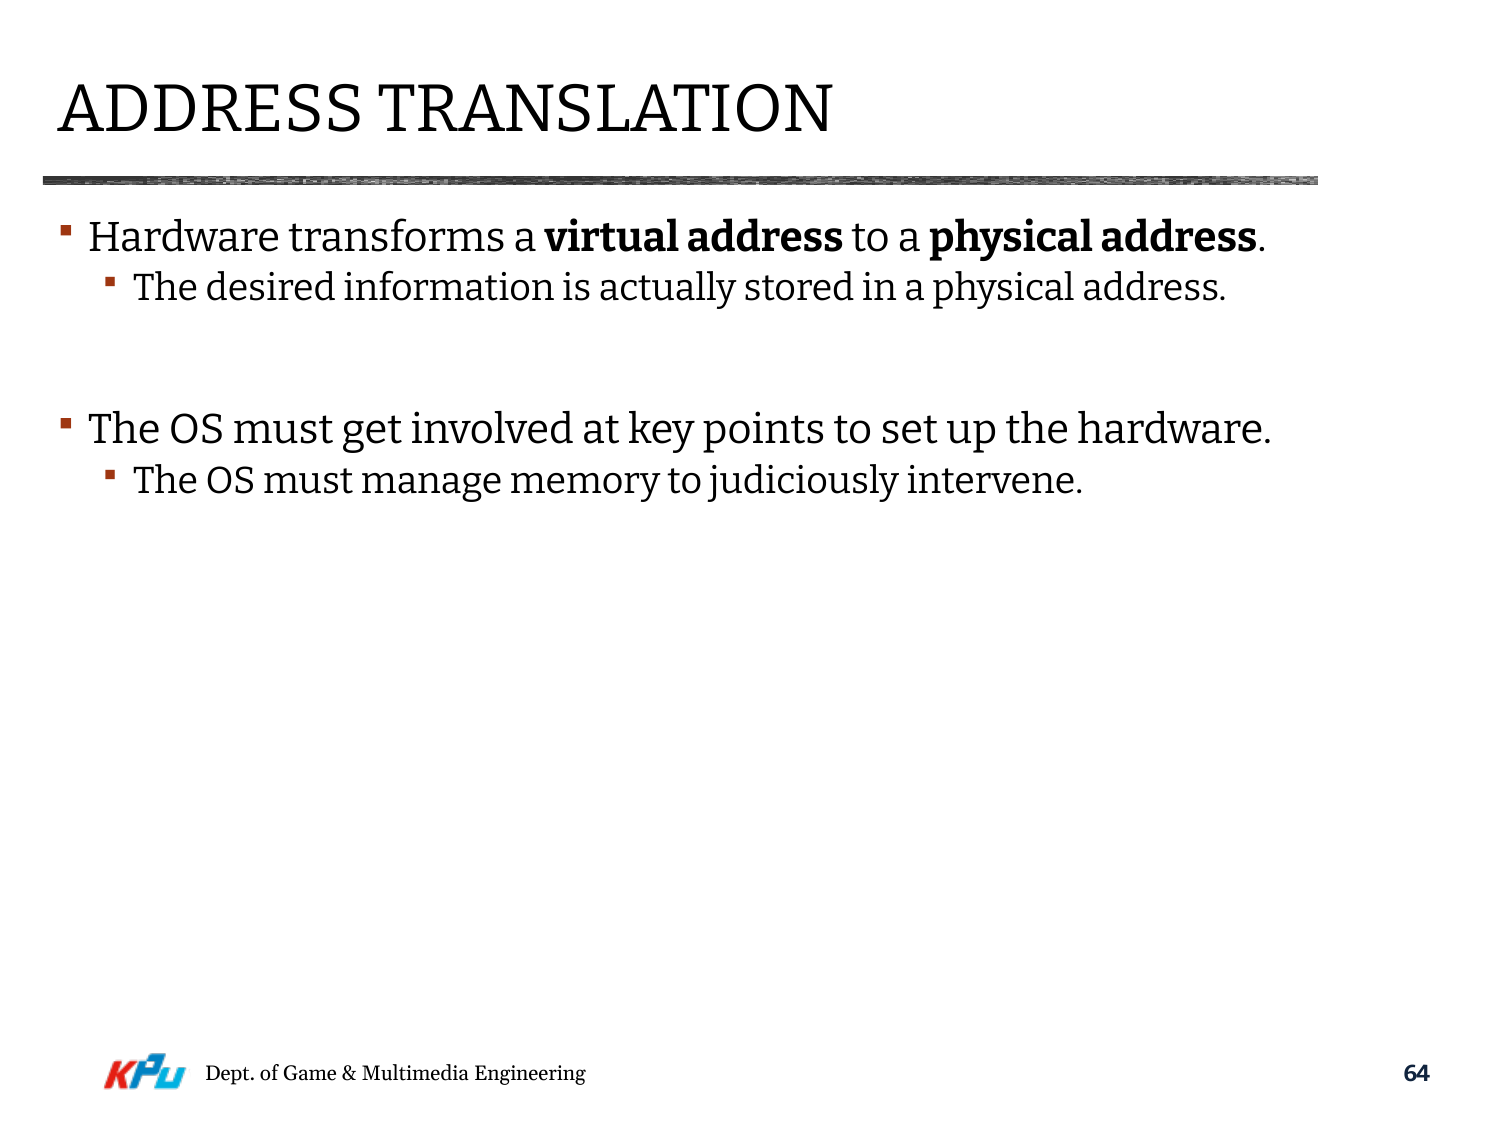

# Address Translation
Hardware transforms a virtual address to a physical address.
The desired information is actually stored in a physical address.

The OS must get involved at key points to set up the hardware.
The OS must manage memory to judiciously intervene.

Dept. of Game & Multimedia Engineering
64